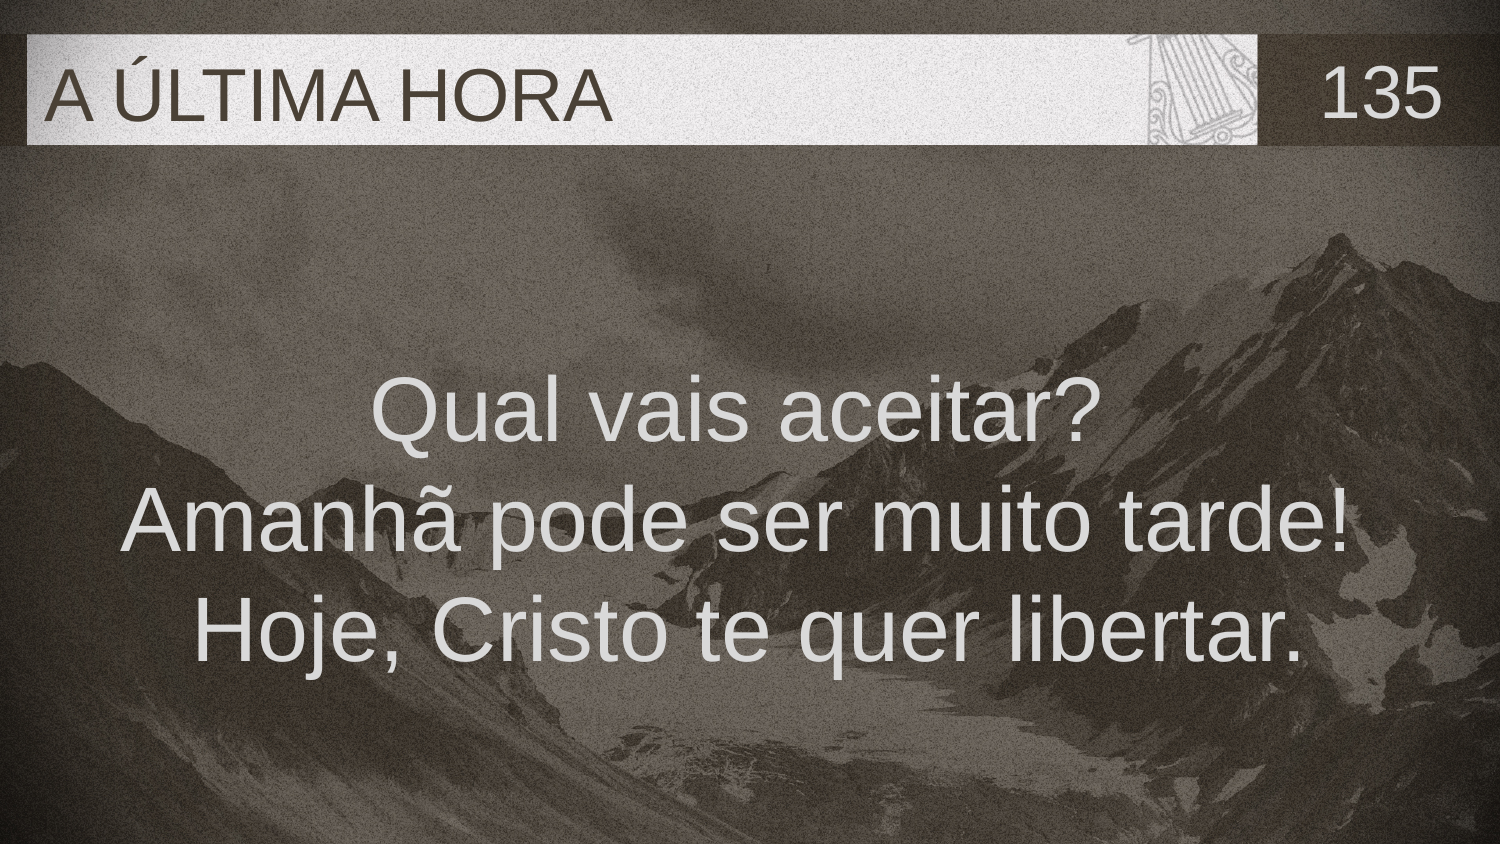

# A ÚLTIMA HORA
135
Qual vais aceitar?
Amanhã pode ser muito tarde!
Hoje, Cristo te quer libertar.